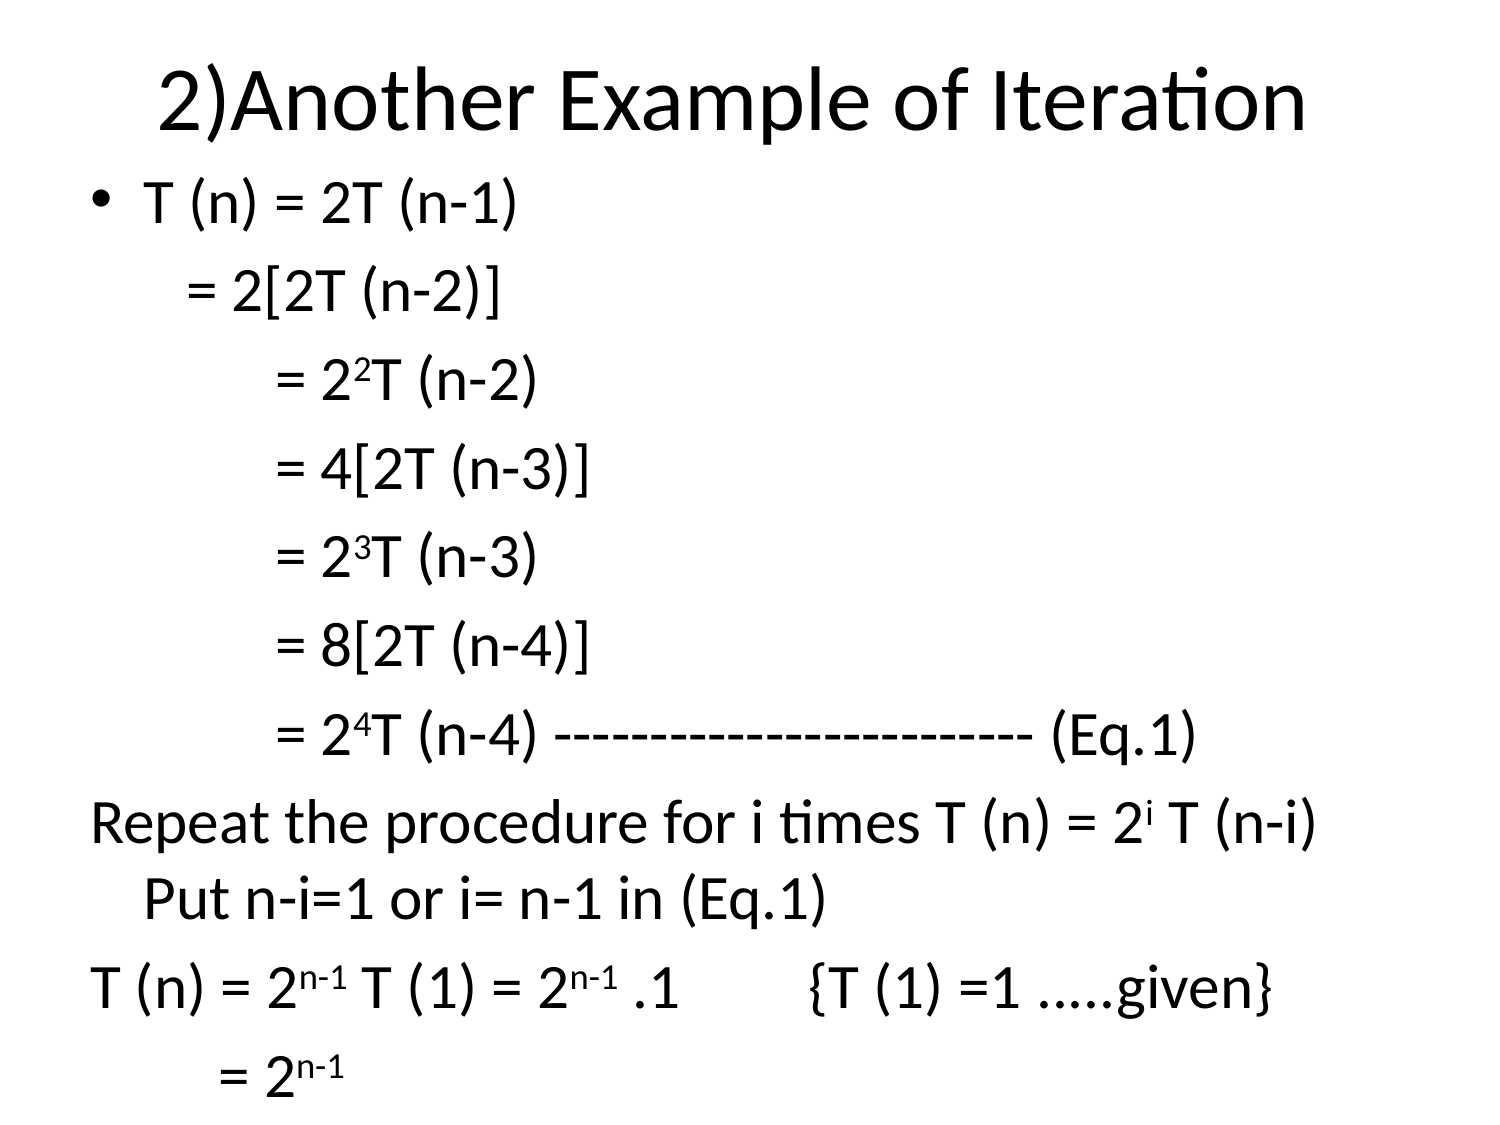

# 2)Another Example of Iteration
T (n) = 2T (n-1)
		   = 2[2T (n-2)]
             = 22T (n-2)
             = 4[2T (n-3)]
             = 23T (n-3)
             = 8[2T (n-4)]
             = 24T (n-4) ------------------------- (Eq.1)
Repeat the procedure for i times T (n) = 2i T (n-i) Put n-i=1 or i= n-1 in (Eq.1)
T (n) = 2n-1 T (1) = 2n-1 .1         {T (1) =1 .....given}
         = 2n-1